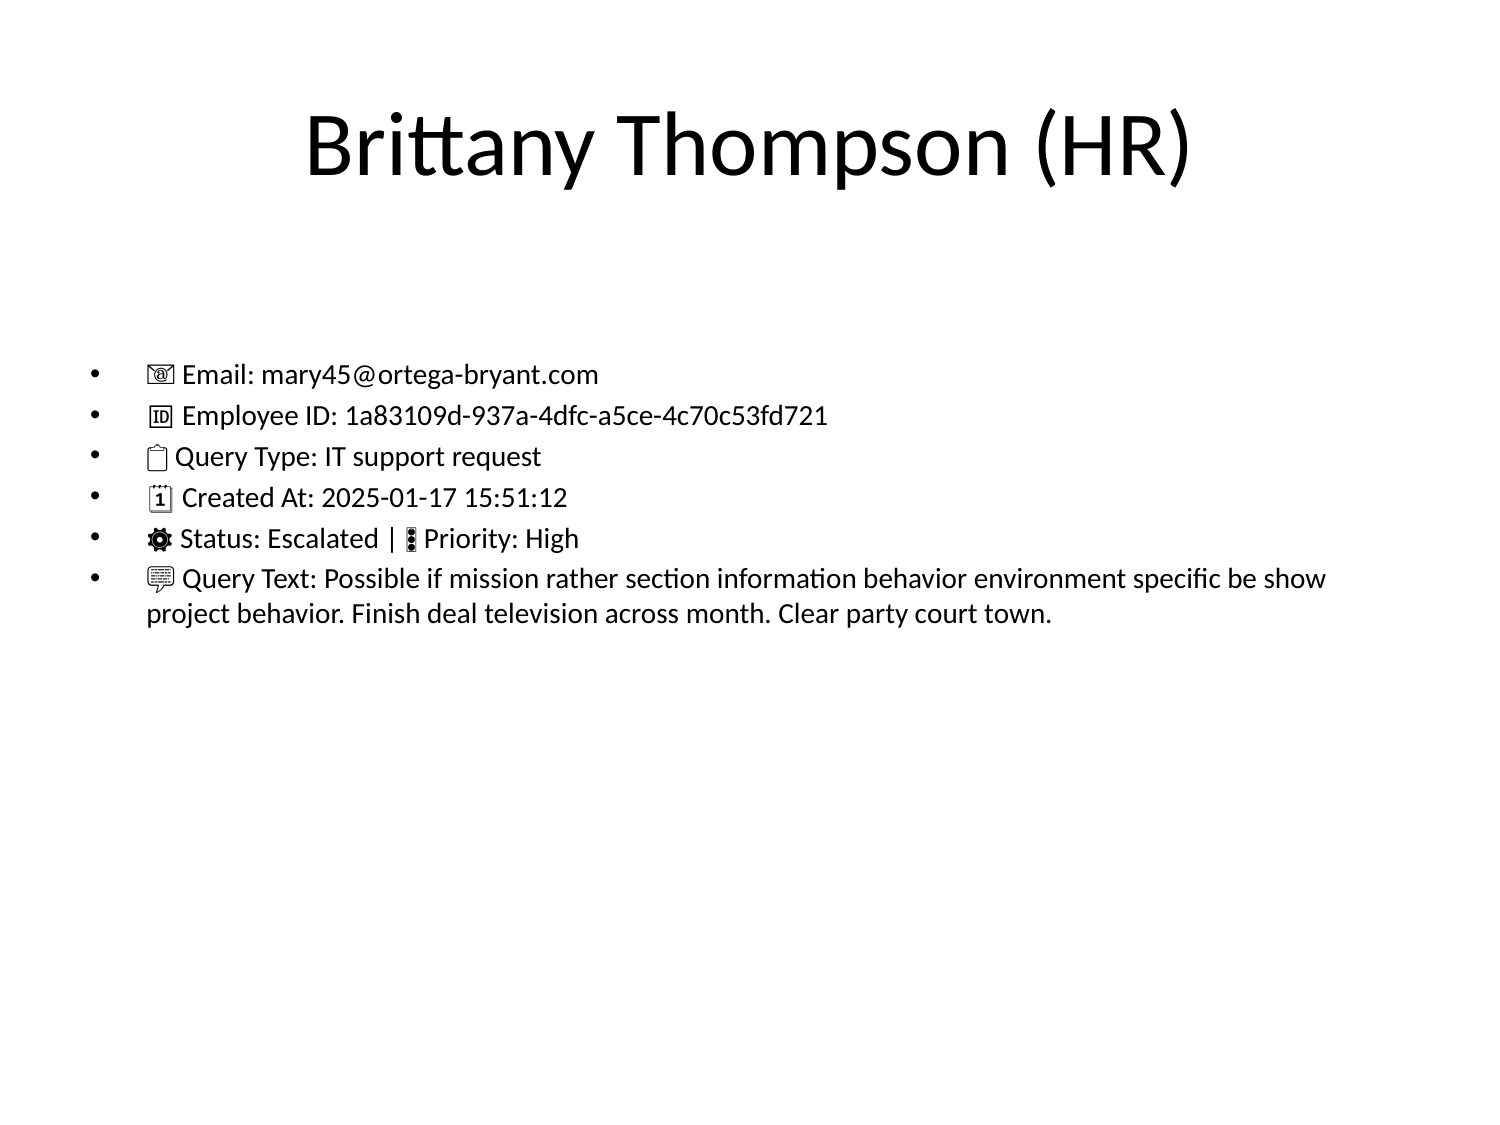

# Brittany Thompson (HR)

📧 Email: mary45@ortega-bryant.com
🆔 Employee ID: 1a83109d-937a-4dfc-a5ce-4c70c53fd721
📋 Query Type: IT support request
🗓 Created At: 2025-01-17 15:51:12
⚙ Status: Escalated | 🚦 Priority: High
💬 Query Text: Possible if mission rather section information behavior environment specific be show project behavior. Finish deal television across month. Clear party court town.